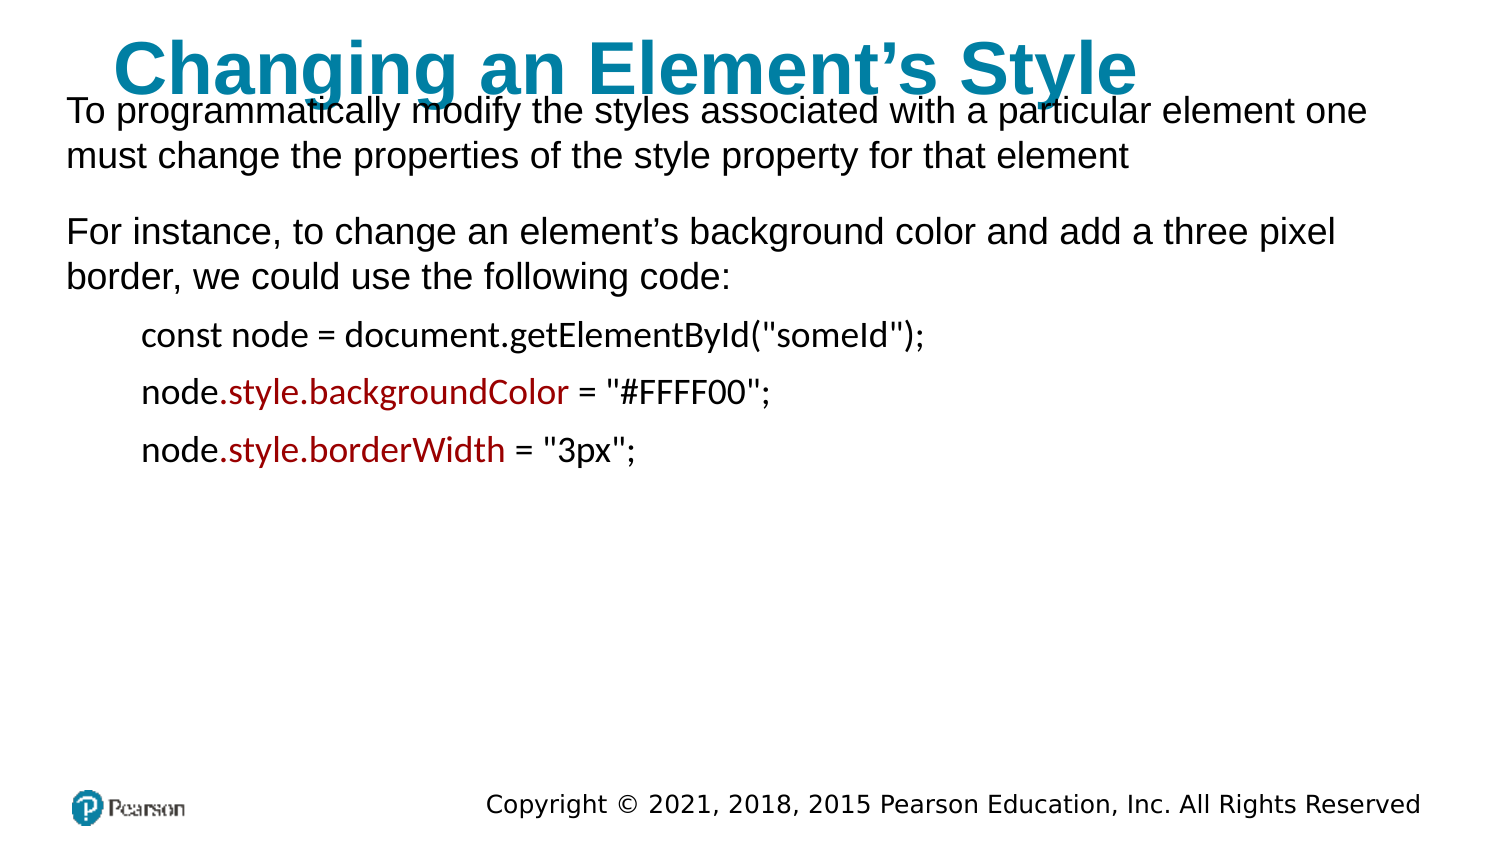

# Changing an Element’s Style
To programmatically modify the styles associated with a particular element one must change the properties of the style property for that element
For instance, to change an element’s background color and add a three pixel border, we could use the following code:
const node = document.getElementById("someId");
node.style.backgroundColor = "#FFFF00";
node.style.borderWidth = "3px";